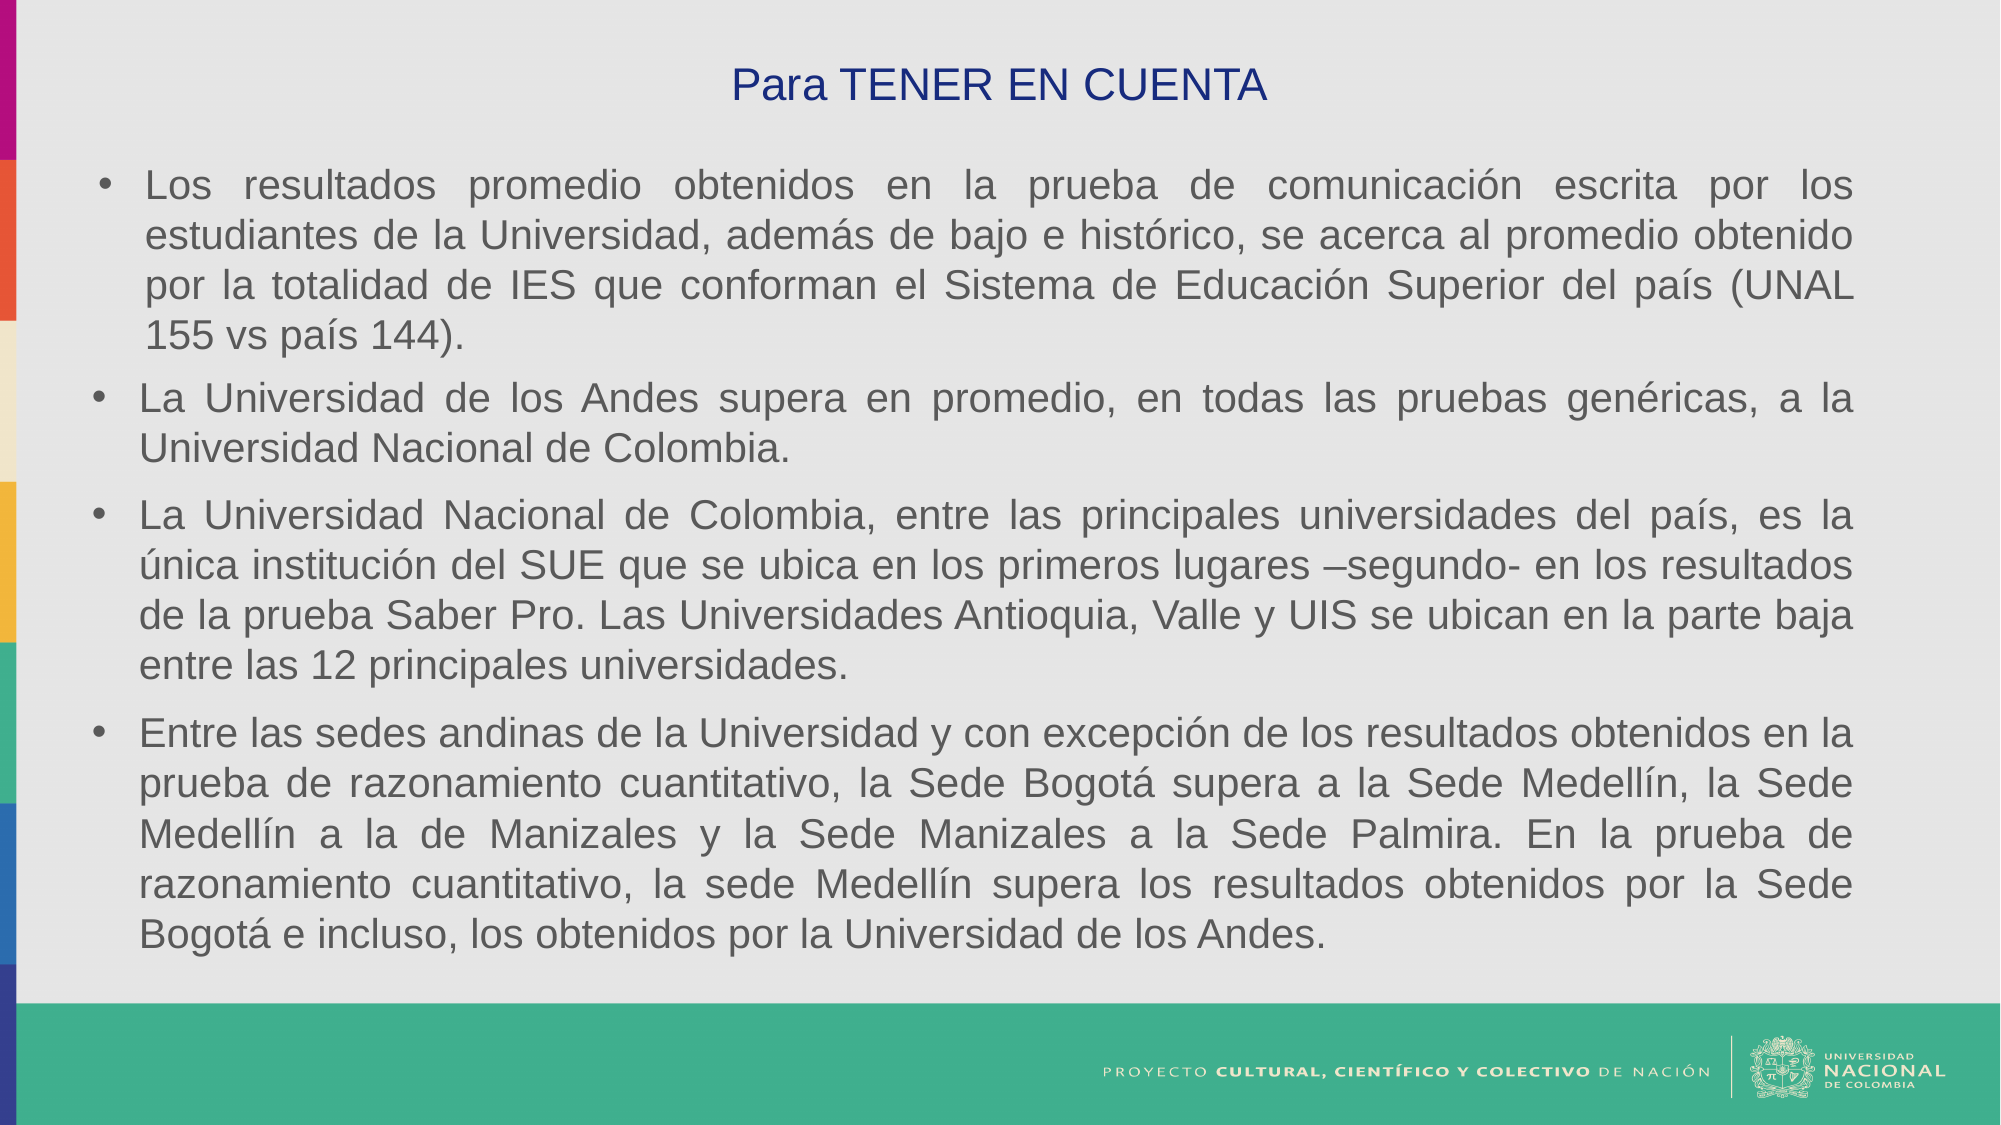

Para TENER EN CUENTA
Los resultados promedio obtenidos en la prueba de comunicación escrita por los estudiantes de la Universidad, además de bajo e histórico, se acerca al promedio obtenido por la totalidad de IES que conforman el Sistema de Educación Superior del país (UNAL 155 vs país 144).
La Universidad de los Andes supera en promedio, en todas las pruebas genéricas, a la Universidad Nacional de Colombia.
La Universidad Nacional de Colombia, entre las principales universidades del país, es la única institución del SUE que se ubica en los primeros lugares –segundo- en los resultados de la prueba Saber Pro. Las Universidades Antioquia, Valle y UIS se ubican en la parte baja entre las 12 principales universidades.
Entre las sedes andinas de la Universidad y con excepción de los resultados obtenidos en la prueba de razonamiento cuantitativo, la Sede Bogotá supera a la Sede Medellín, la Sede Medellín a la de Manizales y la Sede Manizales a la Sede Palmira. En la prueba de razonamiento cuantitativo, la sede Medellín supera los resultados obtenidos por la Sede Bogotá e incluso, los obtenidos por la Universidad de los Andes.